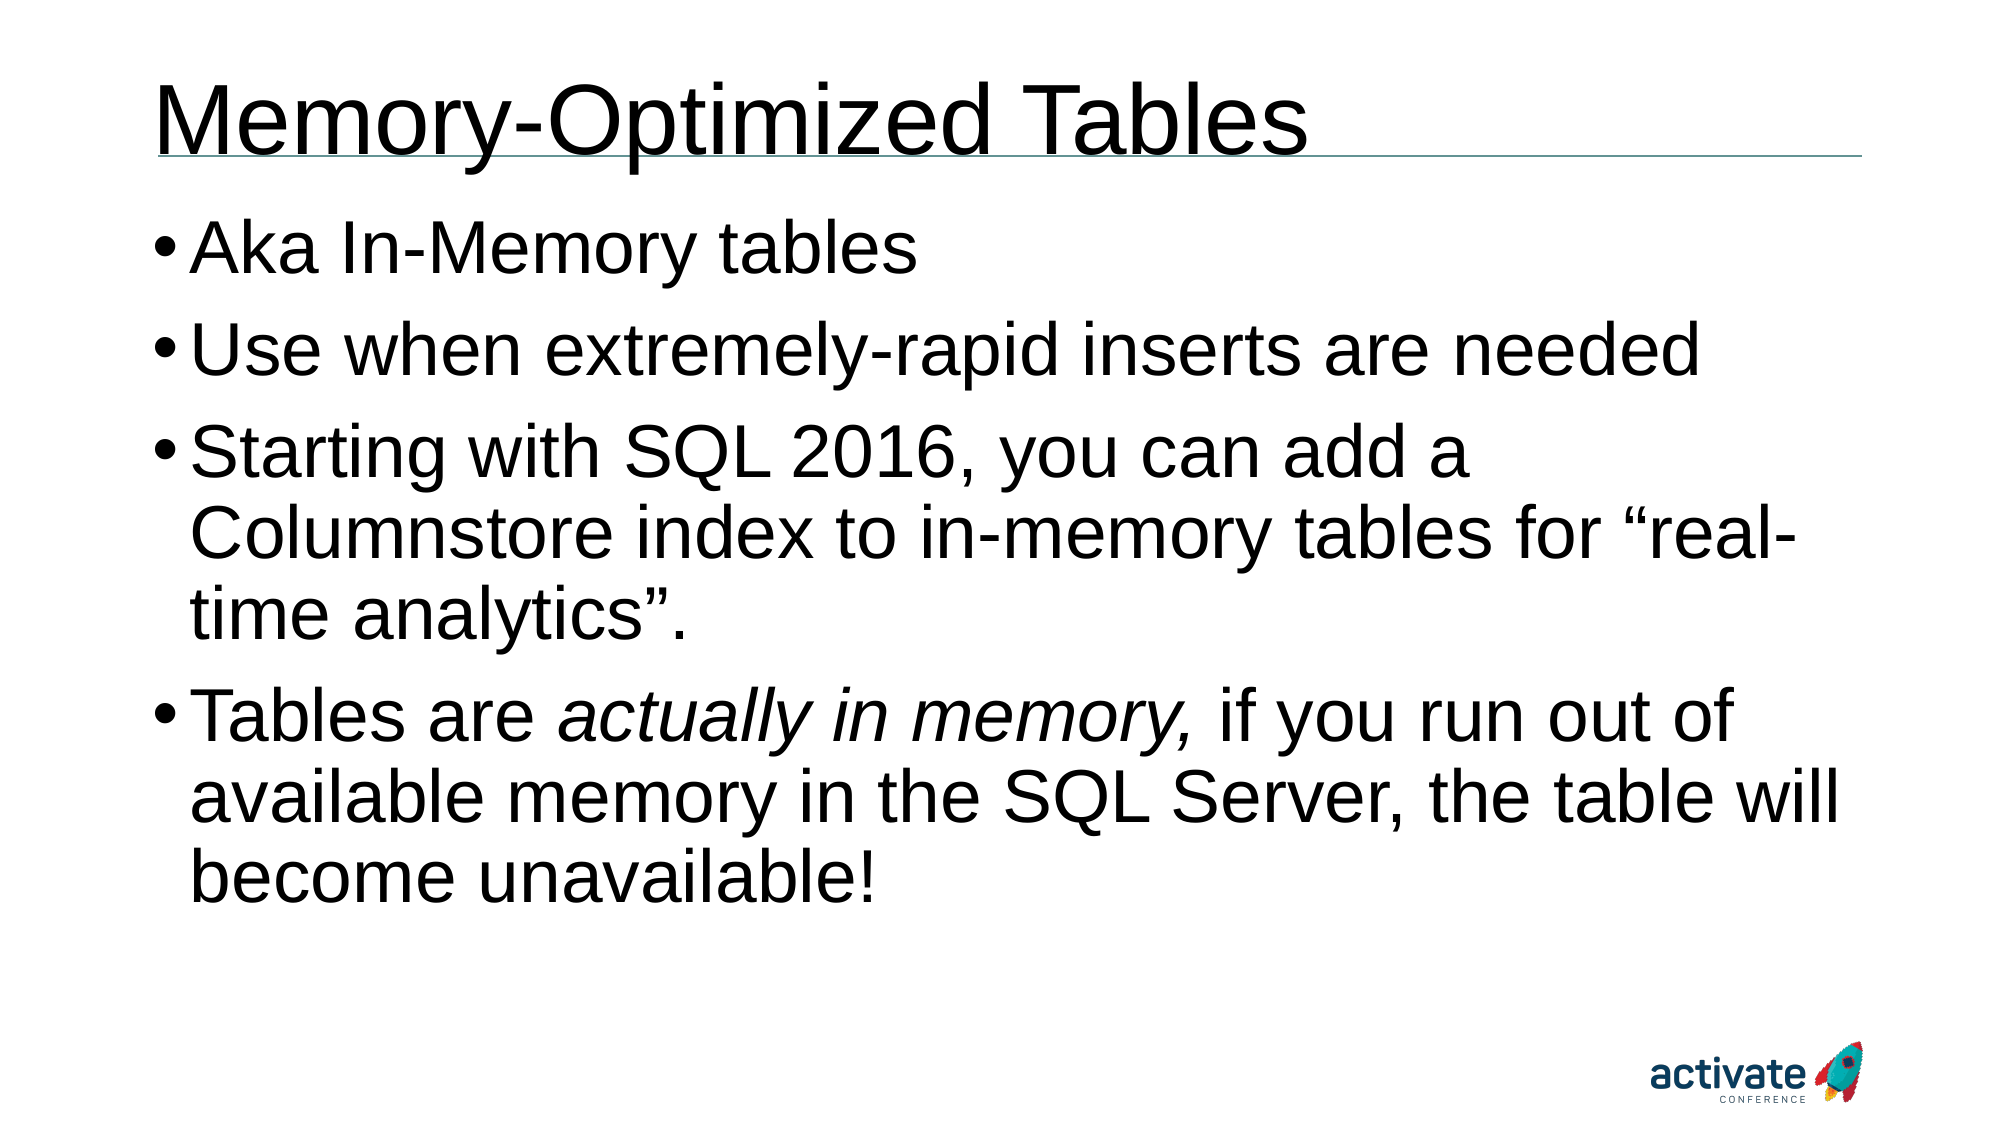

# Memory-Optimized Tables
Aka In-Memory tables
Use when extremely-rapid inserts are needed
Starting with SQL 2016, you can add a Columnstore index to in-memory tables for “real-time analytics”.
Tables are actually in memory, if you run out of available memory in the SQL Server, the table will become unavailable!